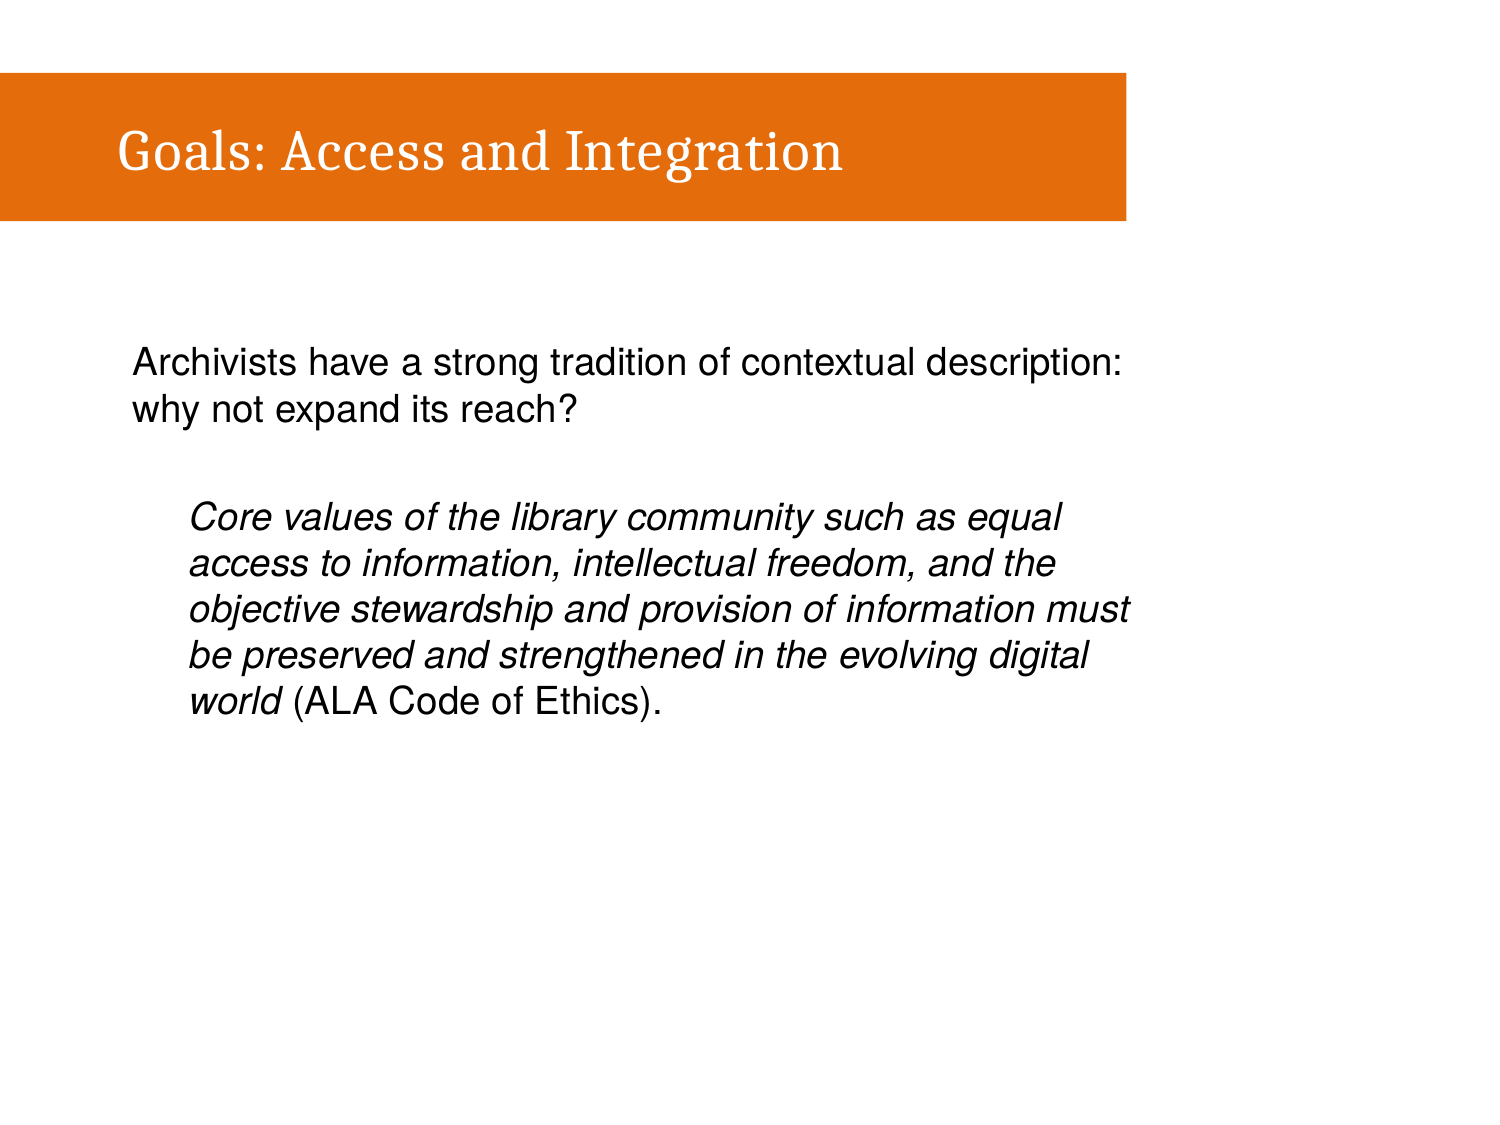

Goals: Access and Integration
Archivists have a strong tradition of contextual description: why not expand its reach?

Core values of the library community such as equal access to information, intellectual freedom, and the objective stewardship and provision of information must be preserved and strengthened in the evolving digital world (ALA Code of Ethics).